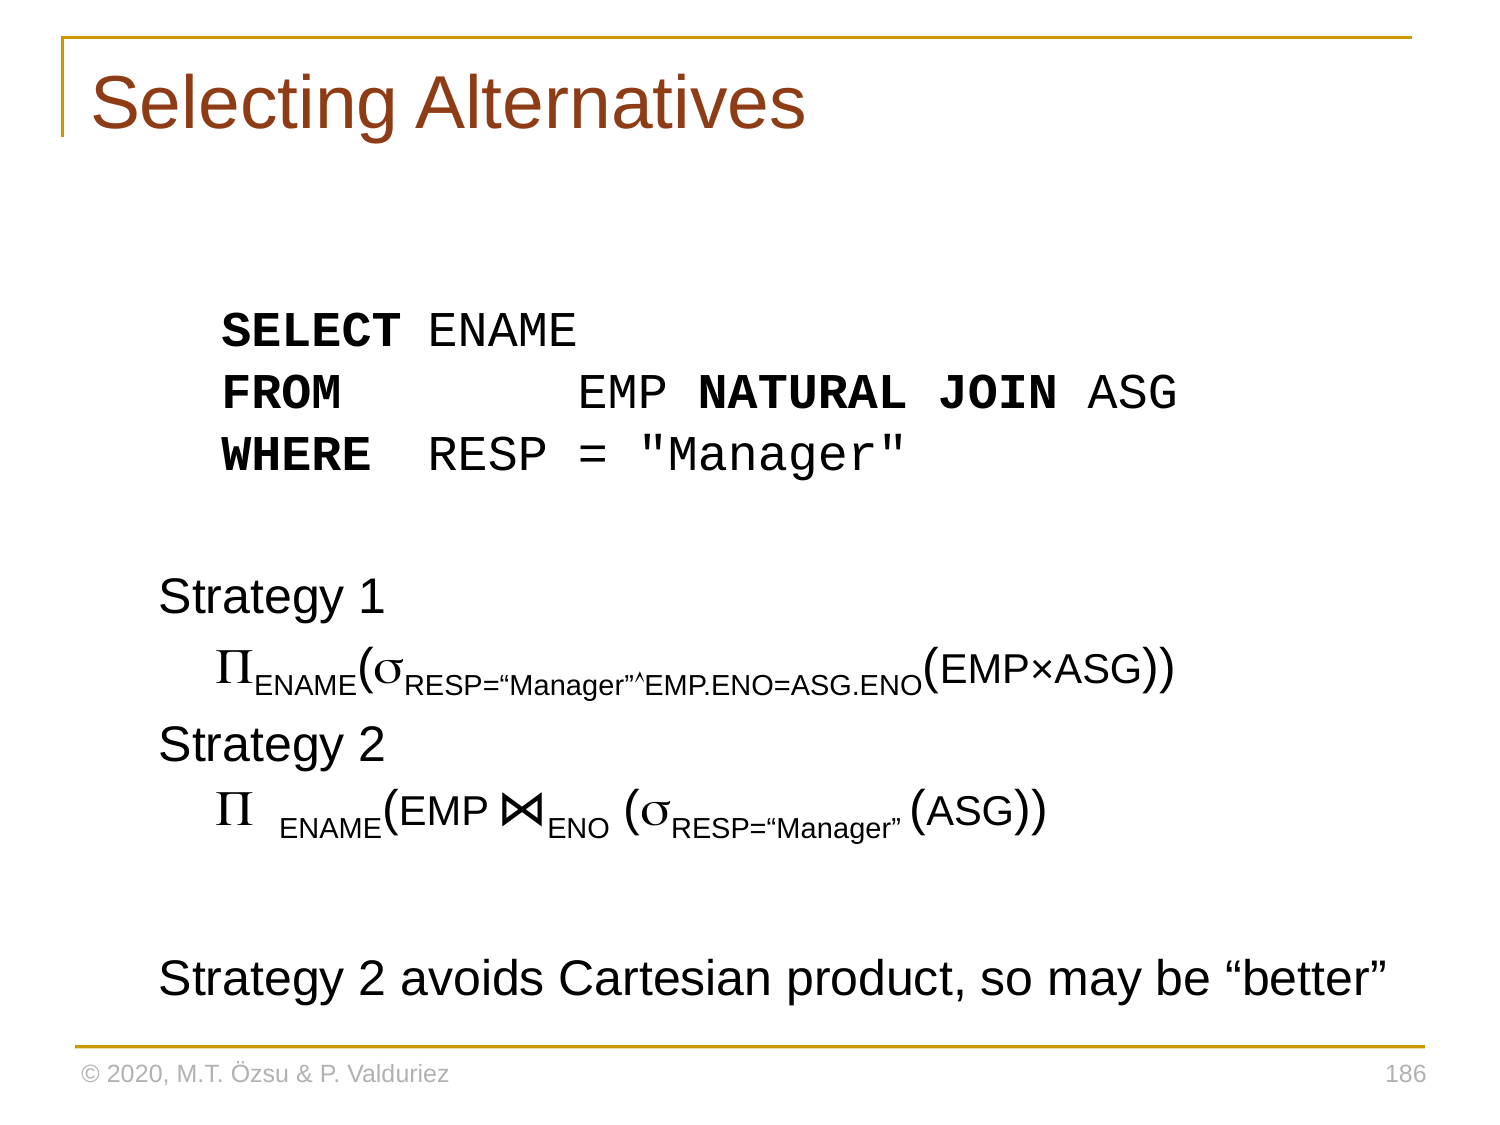

# Selecting Alternatives
SELECT	ENAME
FROM		EMP NATURAL JOIN ASG
WHERE	RESP = "Manager"

Strategy 1
	ΠENAME(σRESP=“Manager”∧EMP.ENO=ASG.ENO(EMP×ASG))
Strategy 2
	Π ENAME(EMP ⋈ENO (σRESP=“Manager” (ASG))

Strategy 2 avoids Cartesian product, so may be “better”
© 2020, M.T. Özsu & P. Valduriez
186